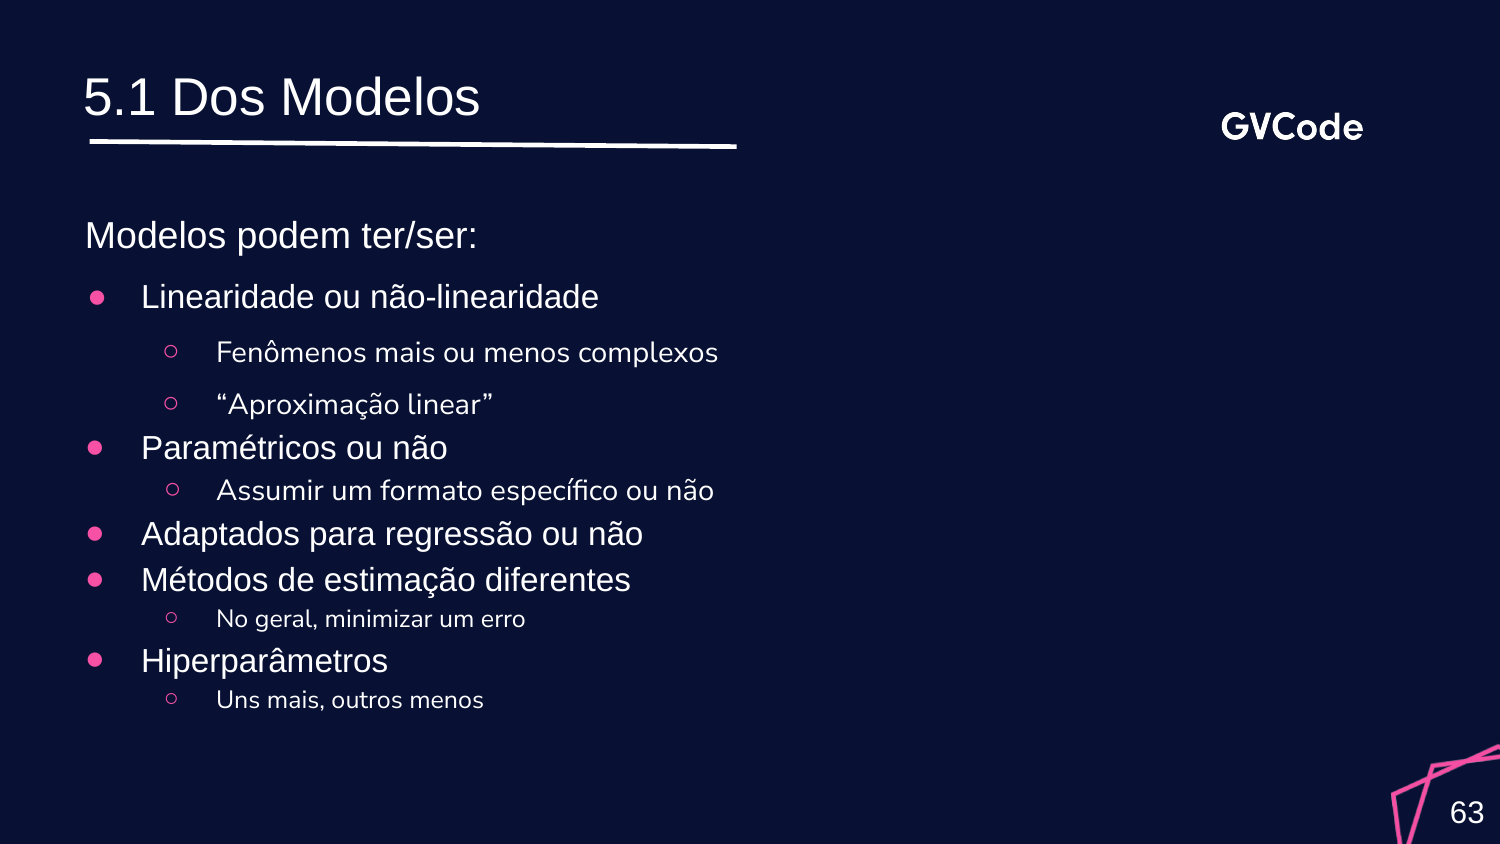

# 5.1 Dos Modelos
Modelos podem ter/ser:
Linearidade ou não-linearidade
Fenômenos mais ou menos complexos
“Aproximação linear”
Paramétricos ou não
Assumir um formato específico ou não
Adaptados para regressão ou não
Métodos de estimação diferentes
No geral, minimizar um erro
Hiperparâmetros
Uns mais, outros menos

63